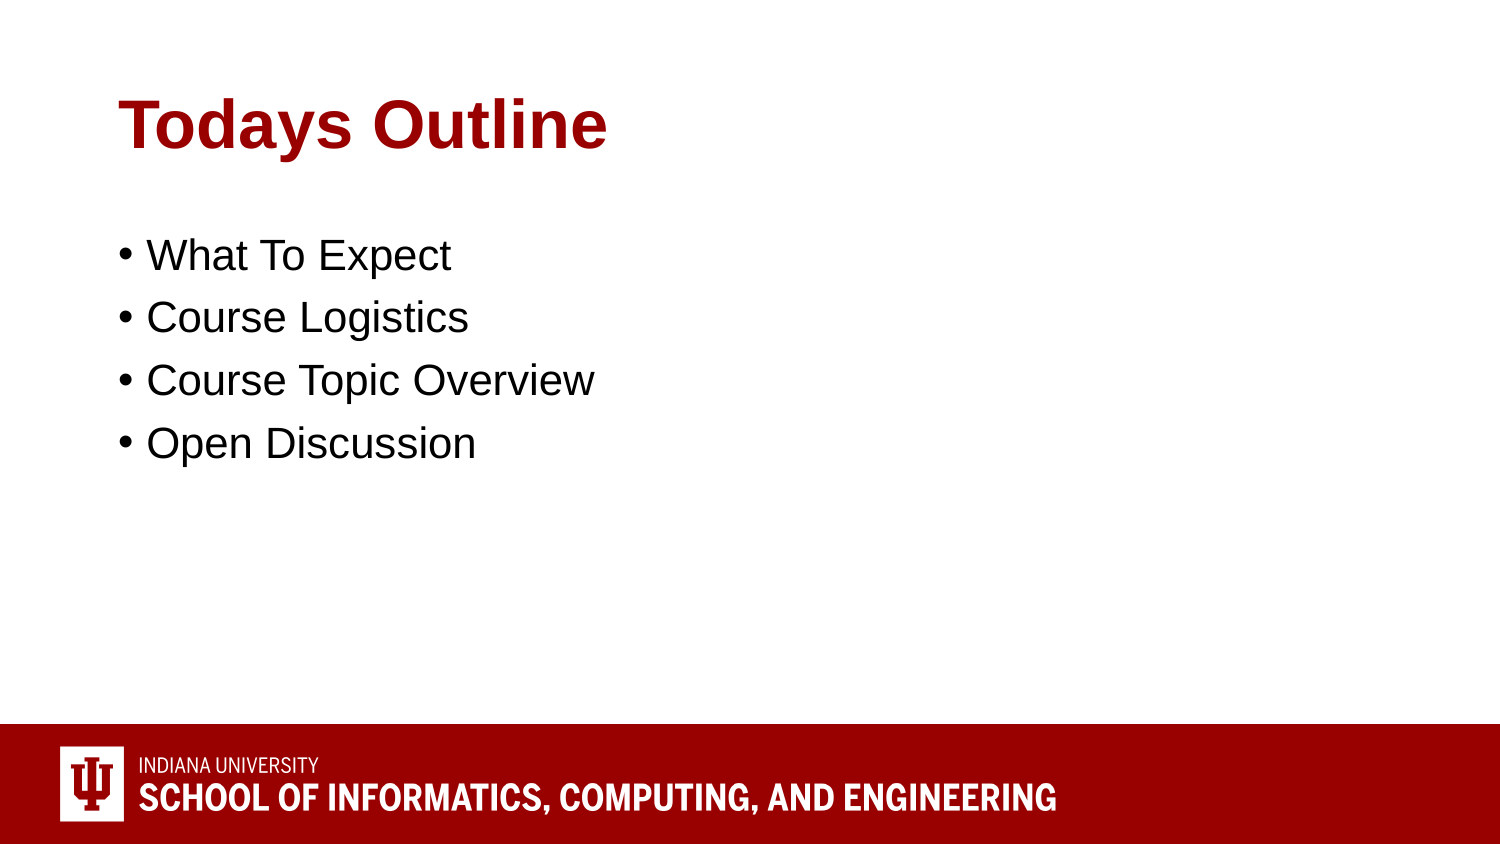

# Todays Outline
What To Expect
Course Logistics
Course Topic Overview
Open Discussion